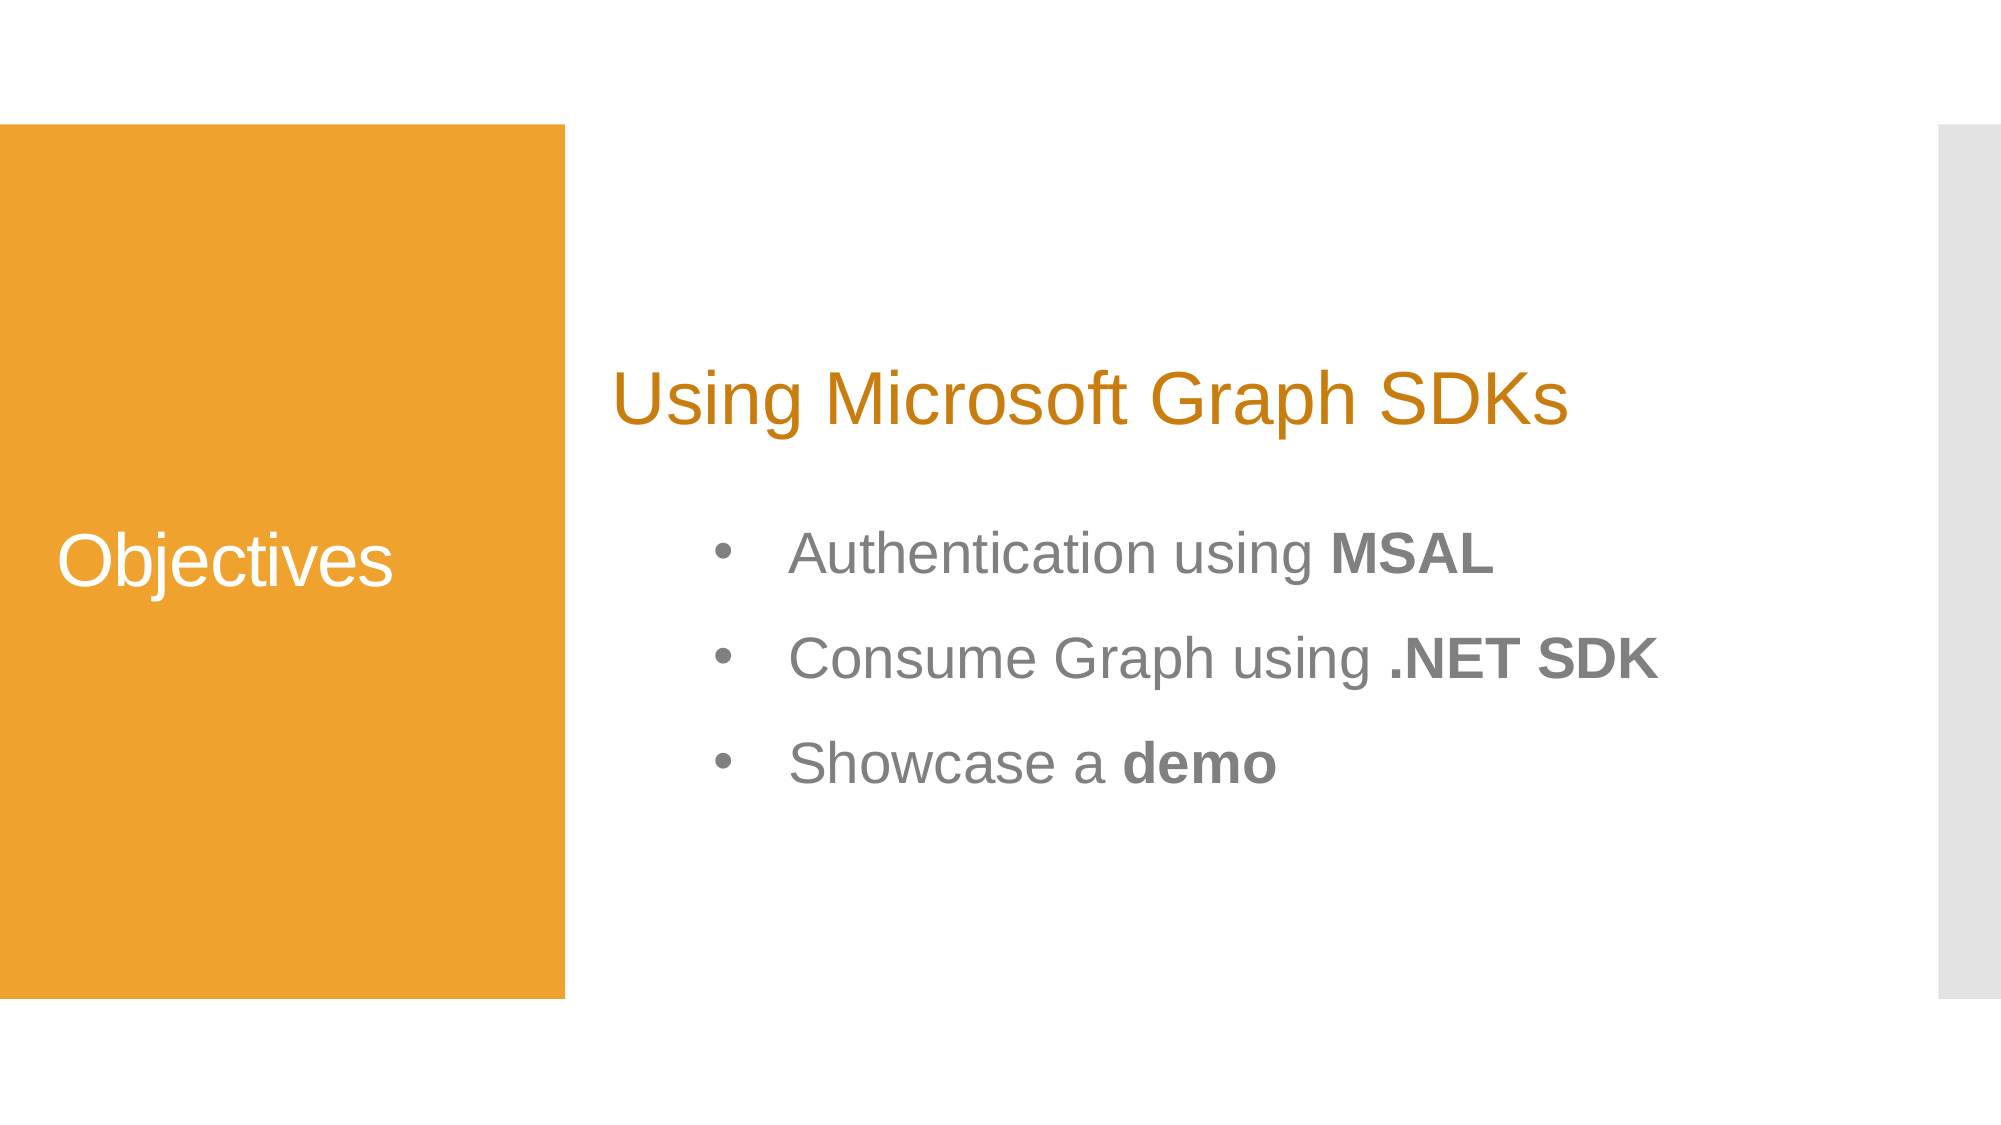

# Objectives
Using Microsoft Graph SDKs
Authentication using MSAL
Consume Graph using .NET SDK
Showcase a demo